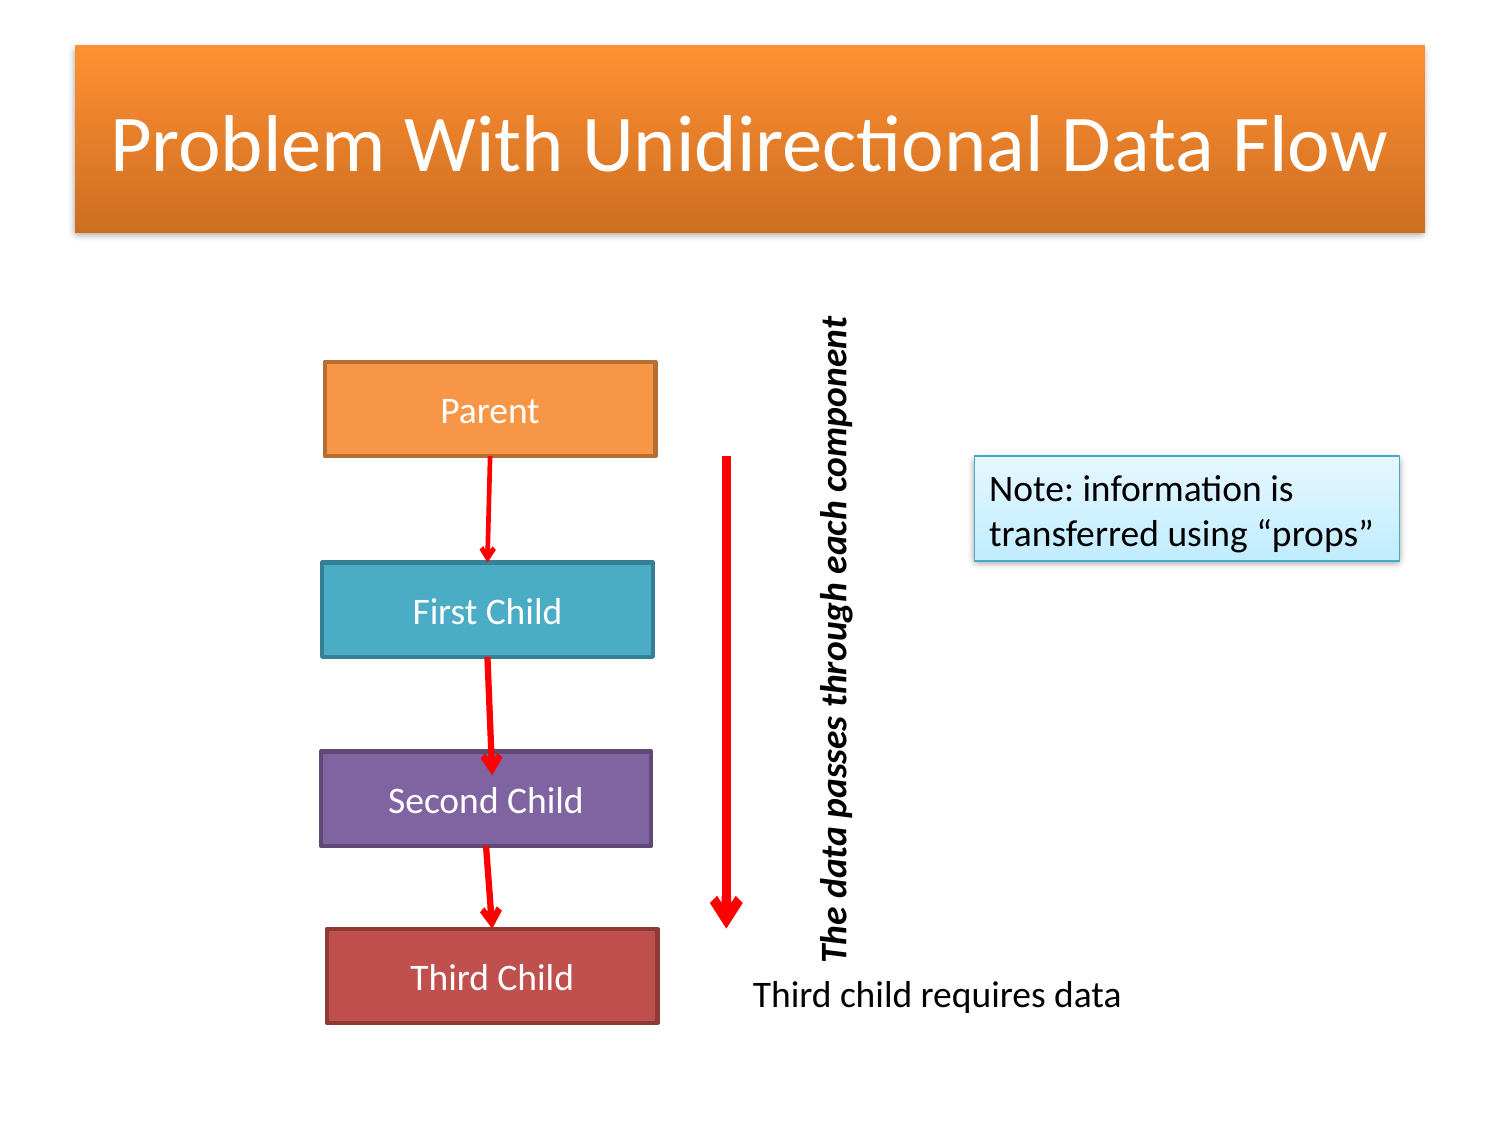

# Problem With Unidirectional Data Flow
Parent
Note: information is transferred using “props”
First Child
The data passes through each component
Second Child
Third Child
Third child requires data